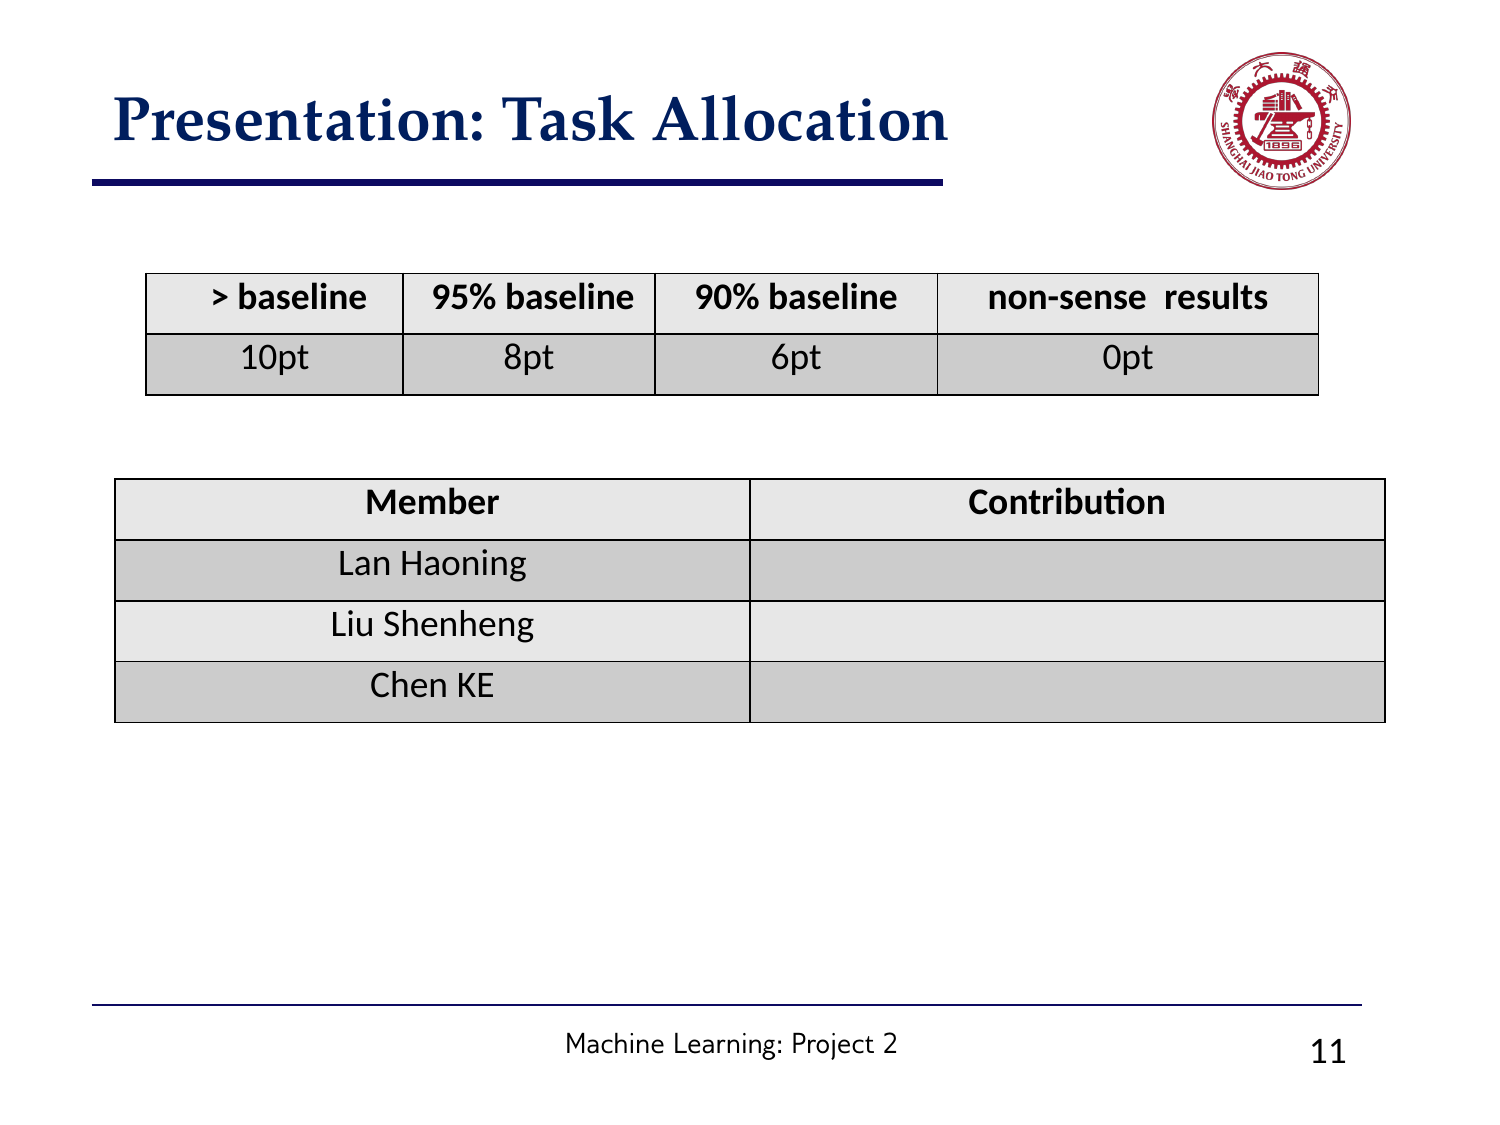

# Presentation: Task Allocation
| > baseline | 95% baseline | 90% baseline | non-sense results |
| --- | --- | --- | --- |
| 10pt | 8pt | 6pt | 0pt |
| Member | Contribution |
| --- | --- |
| Lan Haoning |  |
| Liu Shenheng |  |
| Chen KE |  |
11